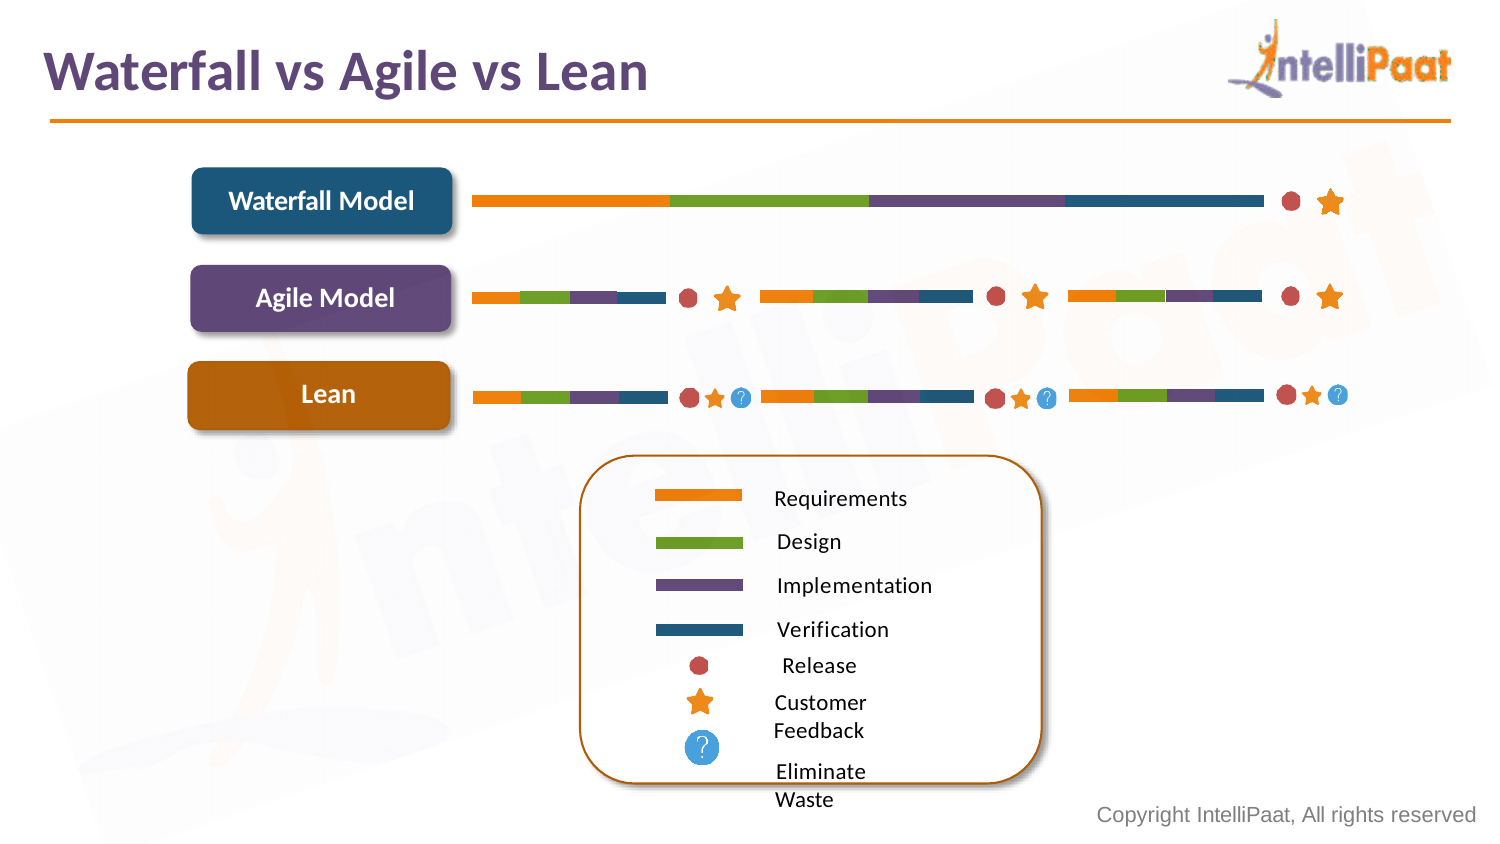

# Waterfall vs Agile vs Lean

Waterfall Model
Agile Model  Lean Model

Requirements  Design  Implementation
Verification  Release
Customer Feedback
Eliminate Waste

Copyright IntelliPaat, All rights reserved